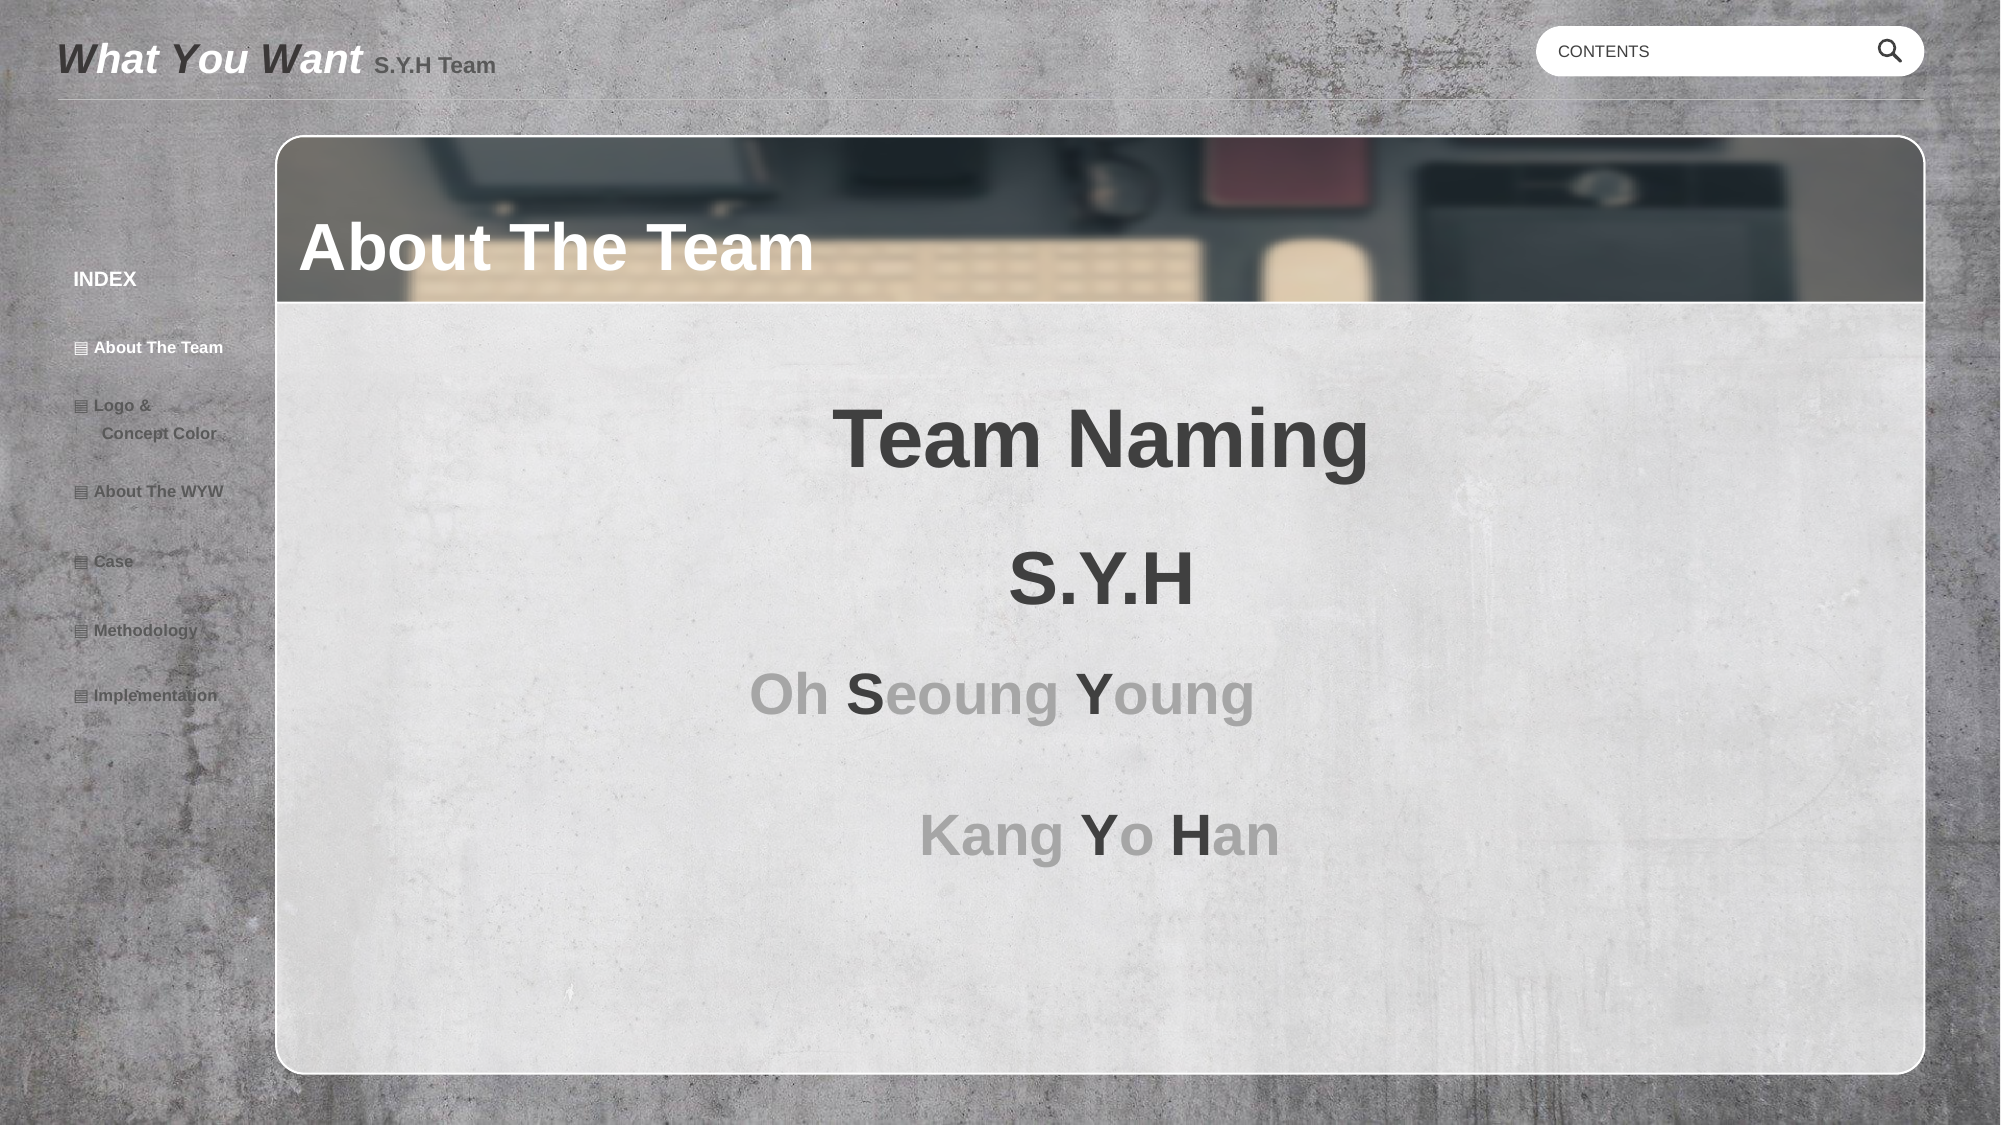

What You Want S.Y.H Team
CONTENTS

About The Team
| INDEX |
| --- |
| ▤ About The Team |
| ▤ Logo & Concept Color |
| ▤ About The WYW |
| ▤ Case |
| ▤ Methodology |
| ▤ Implementation |
|  |
Team Naming
S.Y.H

Oh Seoung Young
Kang Yo Han